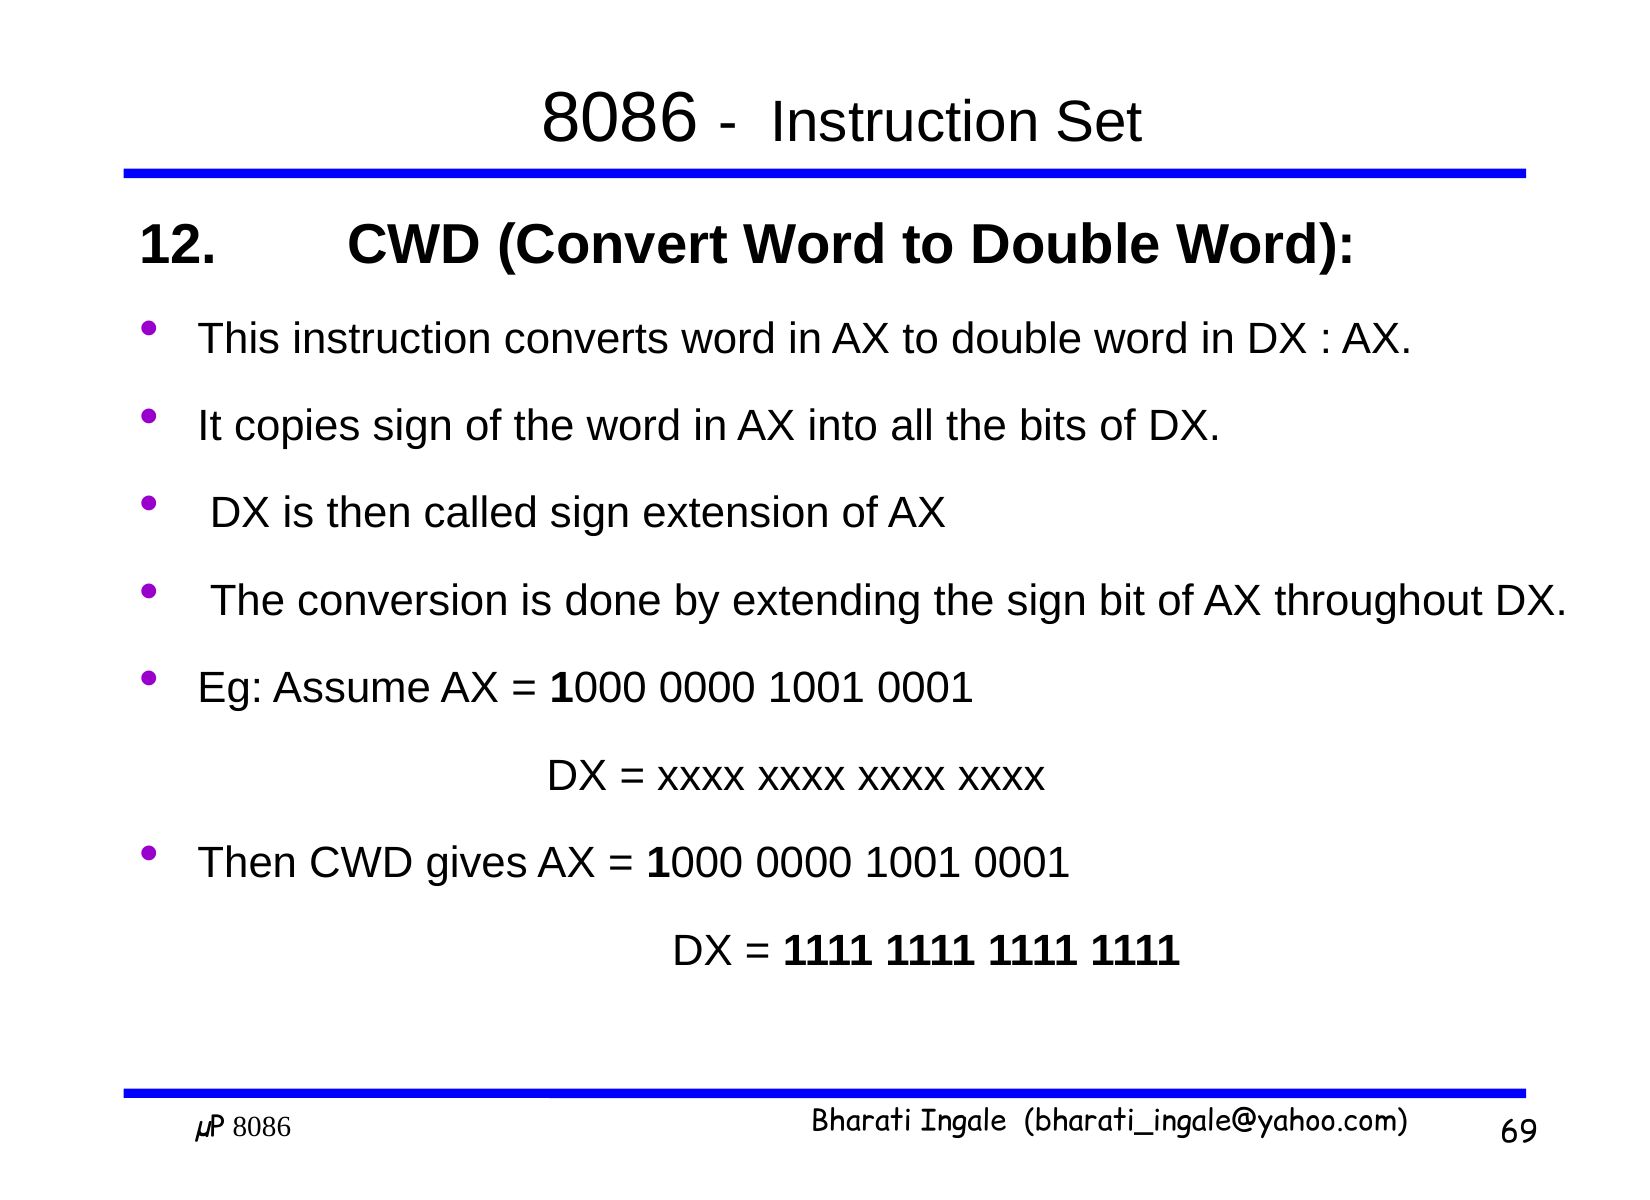

# 8086 -  Instruction Set
12.	CWD (Convert Word to Double Word):
This instruction converts word in AX to double word in DX : AX.
It copies sign of the word in AX into all the bits of DX.
 DX is then called sign extension of AX
 The conversion is done by extending the sign bit of AX throughout DX.
Eg: Assume AX = 1000 0000 1001 0001
			    DX = xxxx xxxx xxxx xxxx
Then CWD gives AX = 1000 0000 1001 0001
			    	  DX = 1111 1111 1111 1111

69